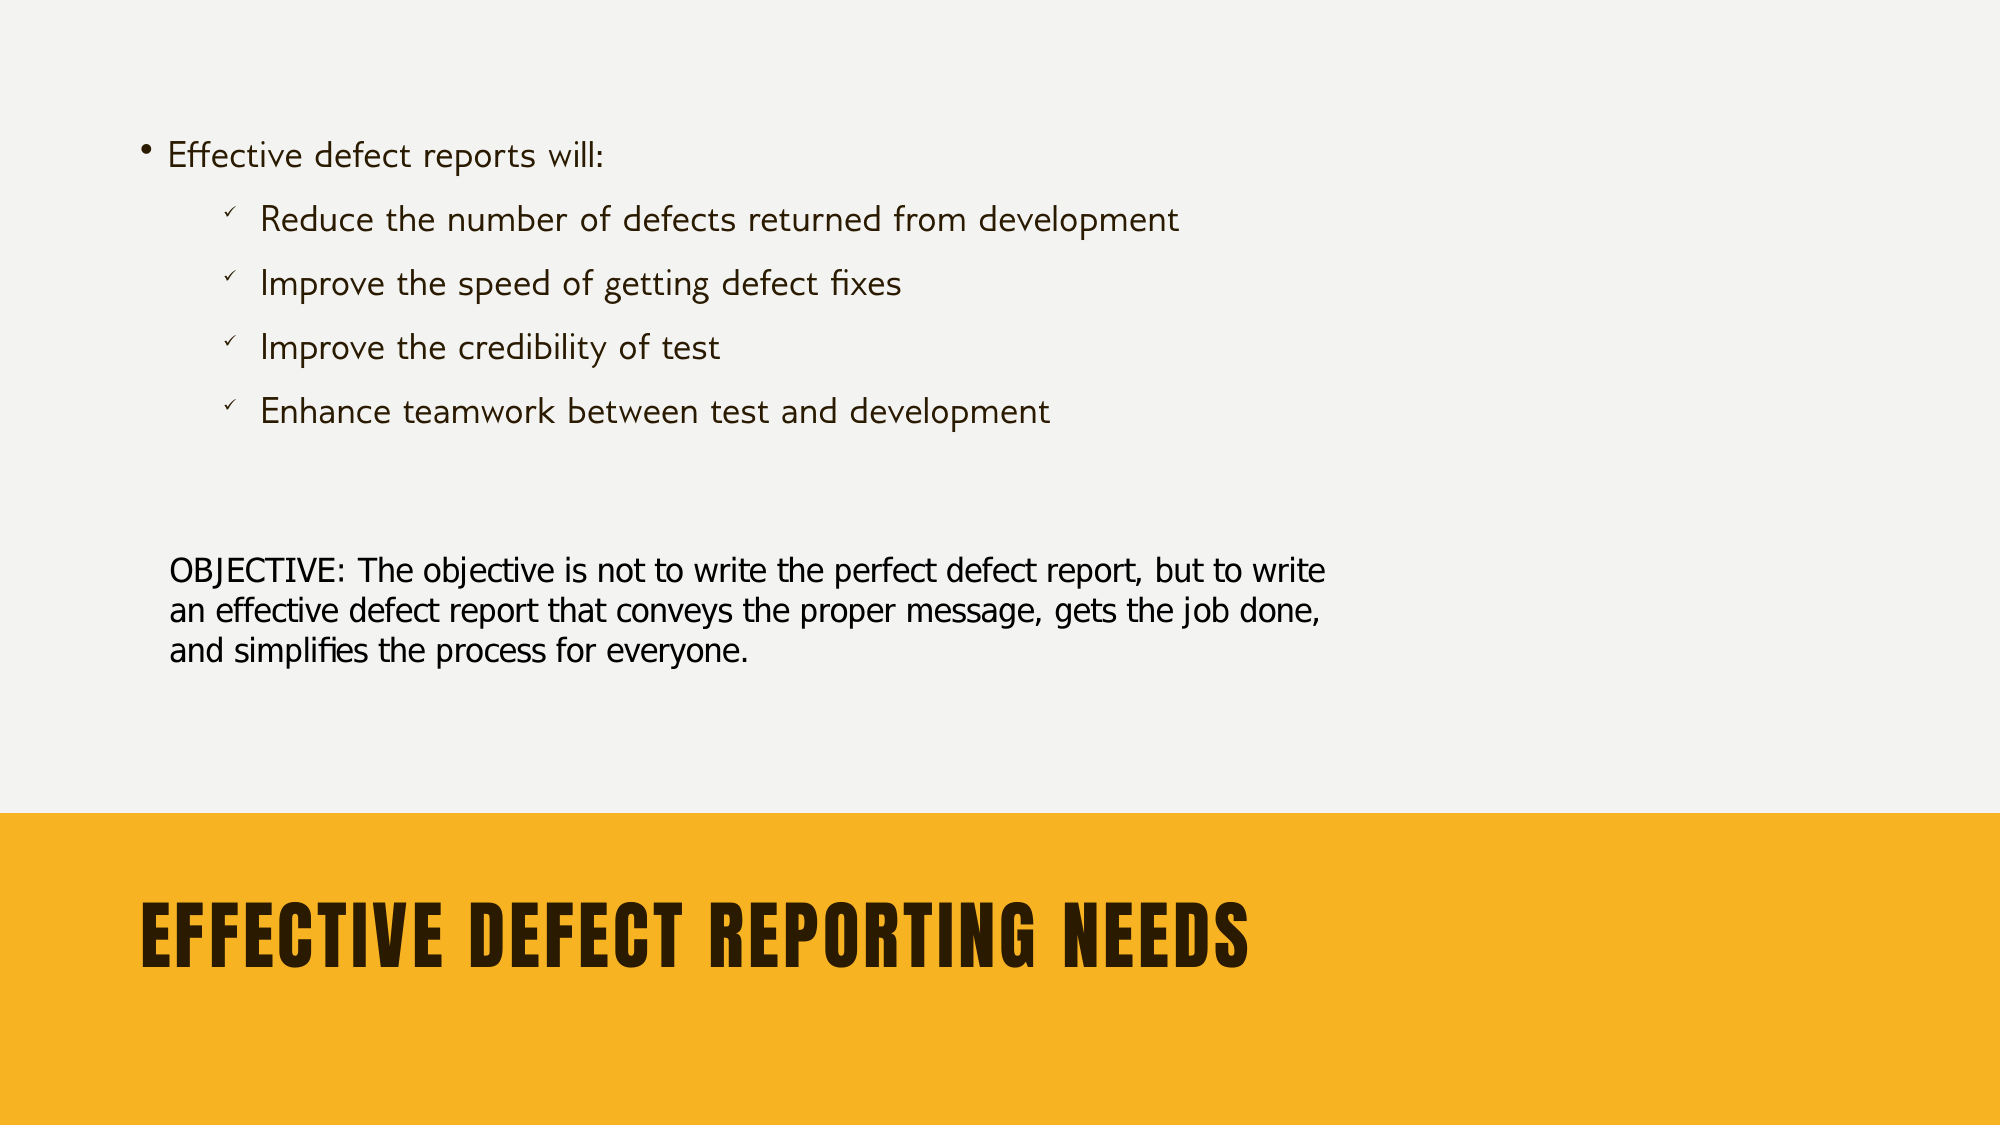

Effective defect reports will:
Reduce the number of defects returned from development
Improve the speed of getting defect fixes
Improve the credibility of test
Enhance teamwork between test and development
OBJECTIVE: The objective is not to write the perfect defect report, but to write an effective defect report that conveys the proper message, gets the job done, and simplifies the process for everyone.
Effective Defect Reporting Needs